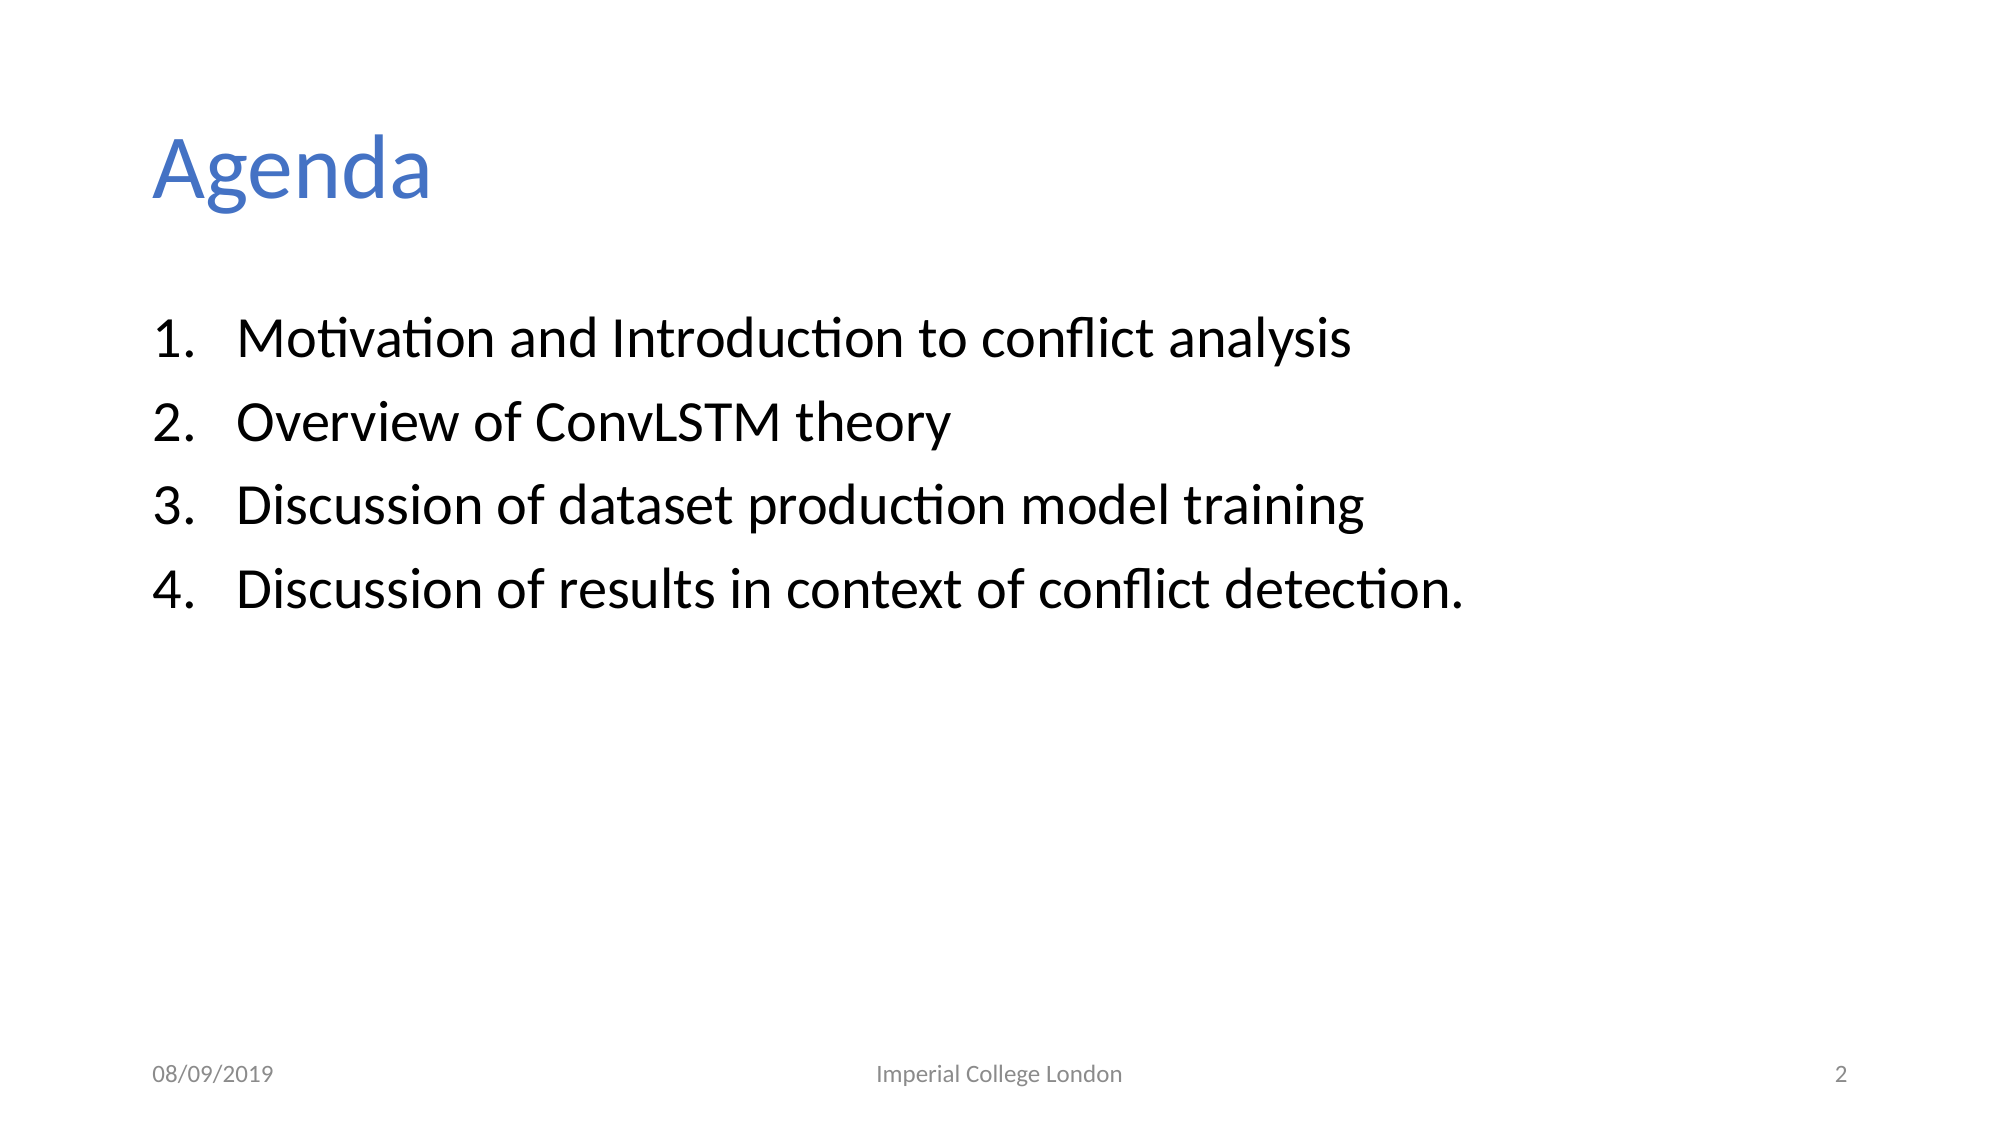

# Agenda
Motivation and Introduction to conflict analysis
Overview of ConvLSTM theory
Discussion of dataset production model training
Discussion of results in context of conflict detection.

08/09/2019
Imperial College London
2